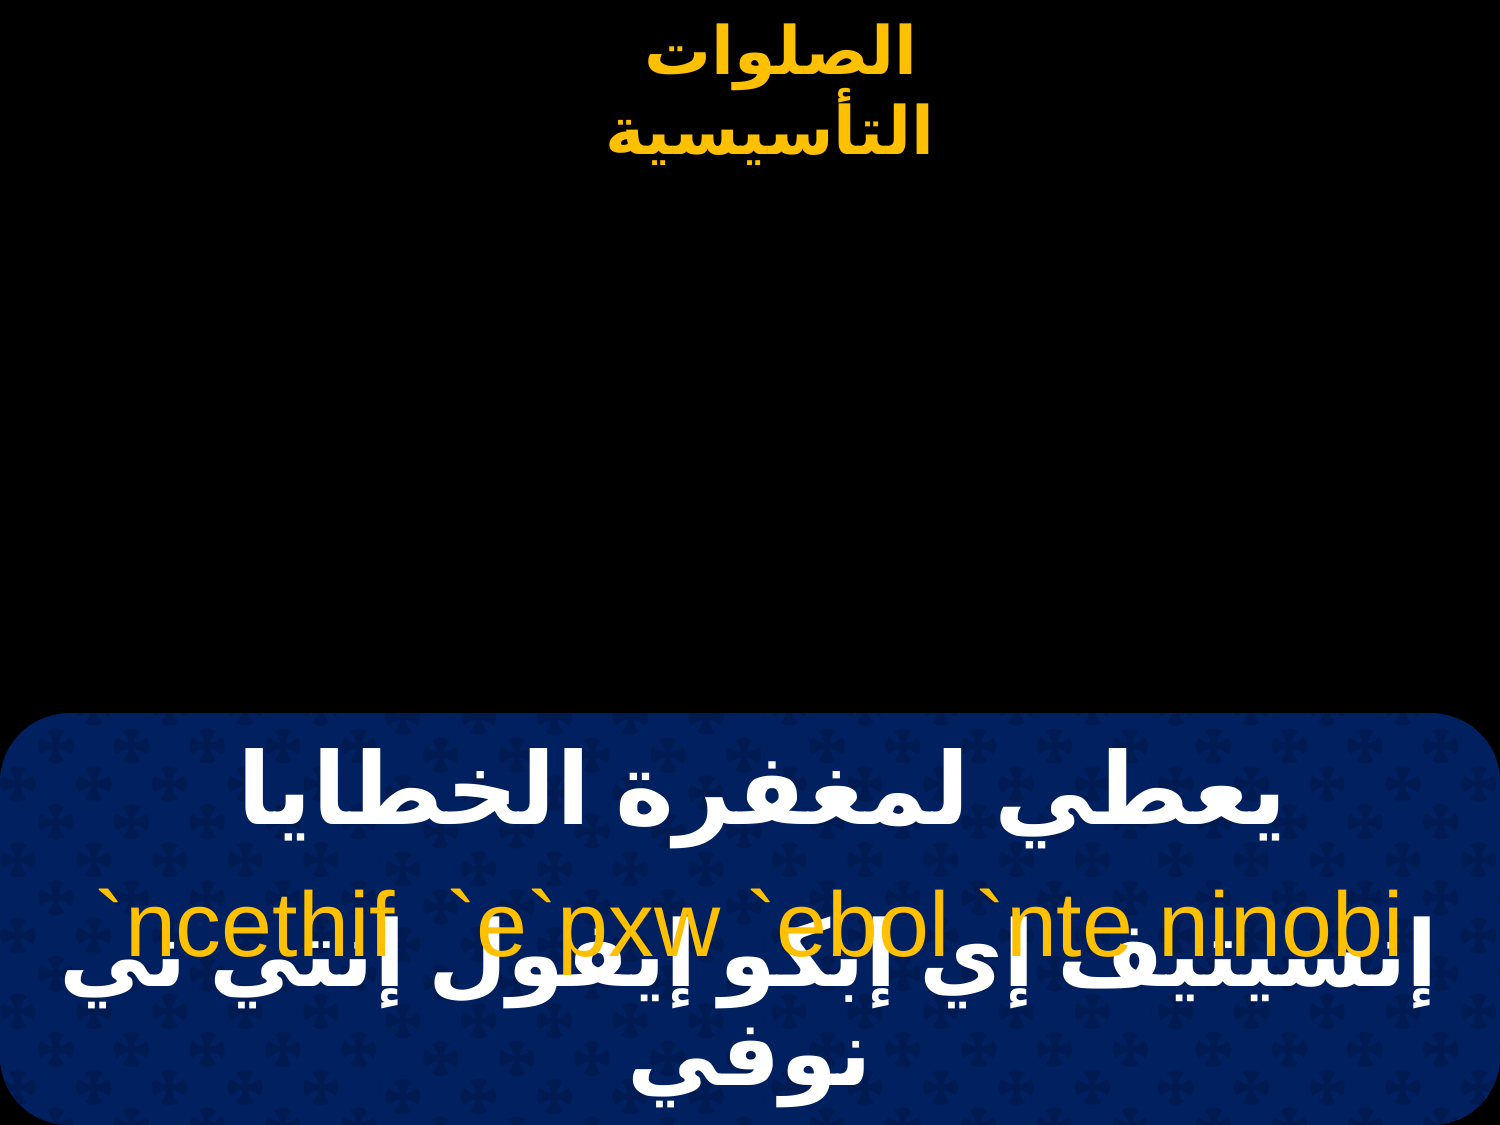

# يعطي لمغفرة الخطايا
`ncethif  `e`pxw `ebol `nte ninobi
إنسيتيف إي إبكو إيفول إنتي ني نوفي